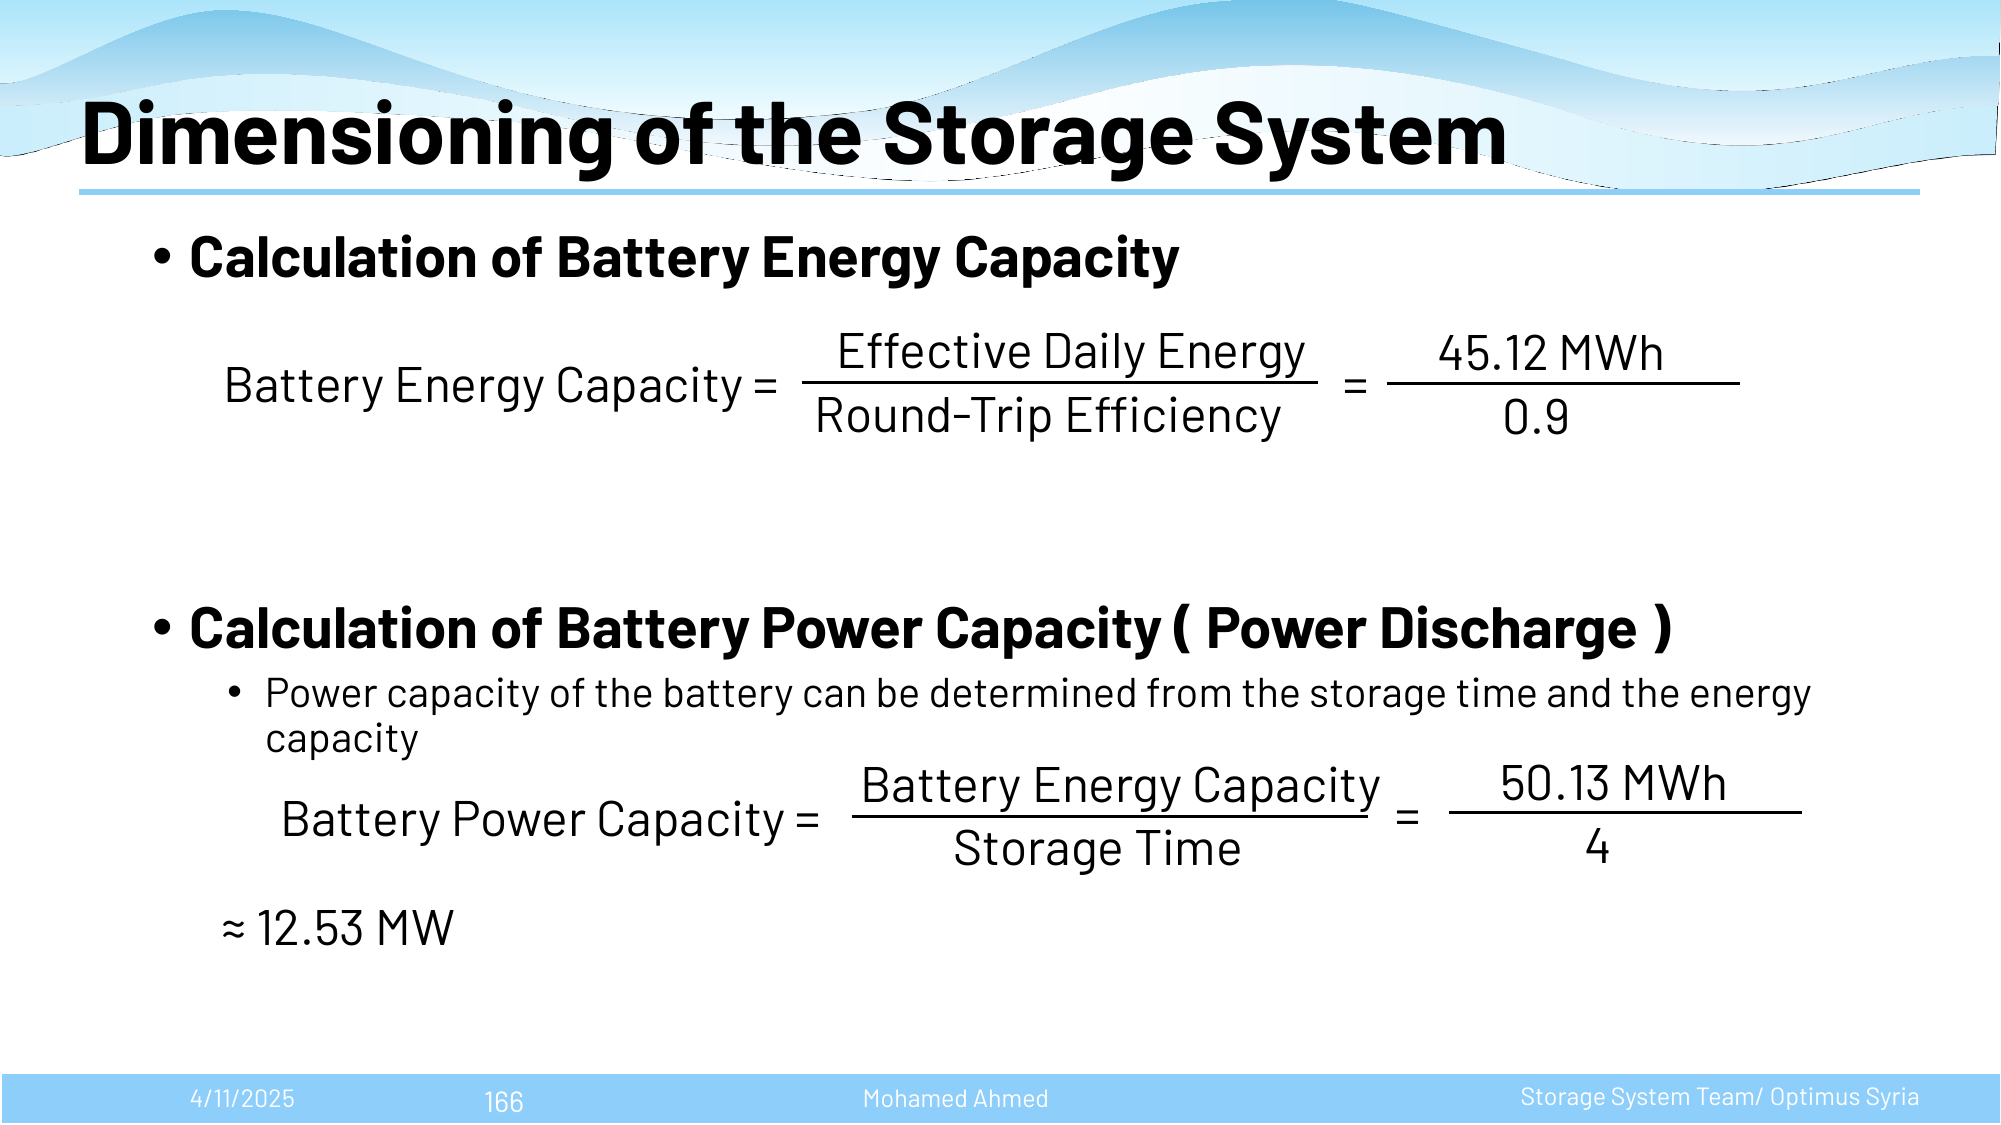

# Dimensioning of the Storage System
Calculation of Battery Energy Capacity

Calculation of Battery Power Capacity ( Power Discharge )
Power capacity of the battery can be determined from the storage time and the energy capacity

Effective Daily Energy
Battery Energy Capacity =
Round-Trip Efficiency
45.12 MWh
0.9
=
50.13 MWh
4
Battery Energy Capacity
Battery Power Capacity =
Storage Time
=
≈ 12.53 MW

Storage System Team/ Optimus Syria
4/11/2025
Mohamed Ahmed
166